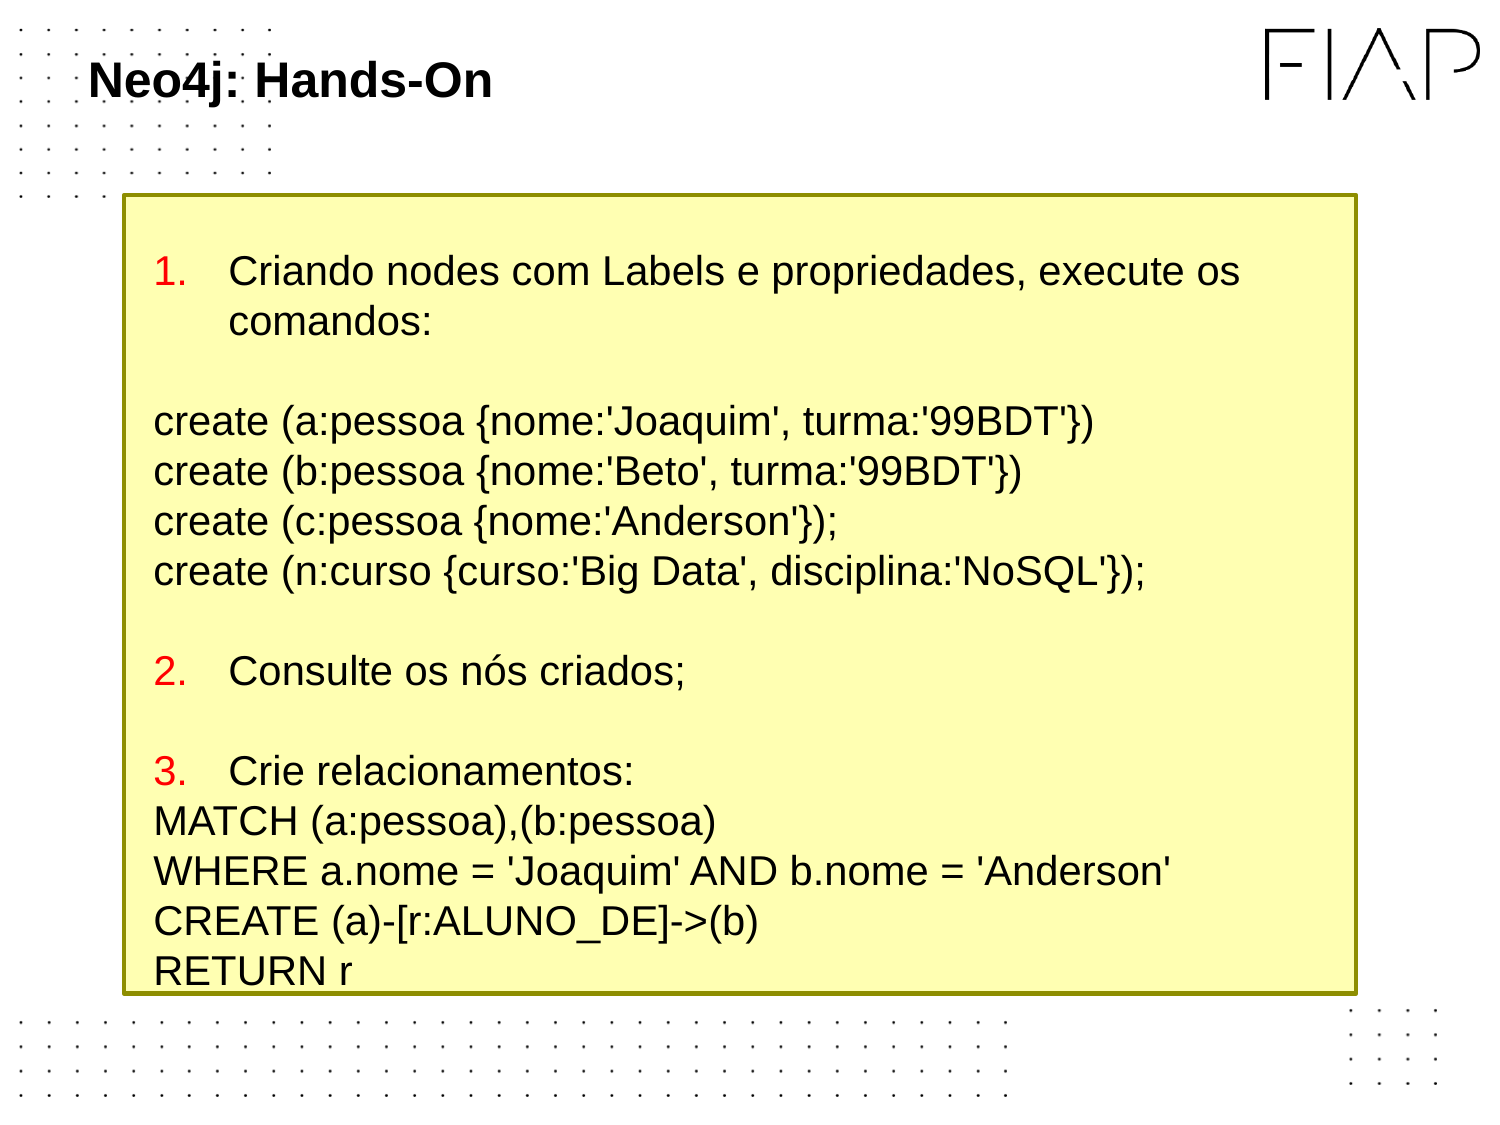

# Neo4j: Hands-On

Criando nodes com Labels e propriedades, execute os comandos:

create (a:pessoa {nome:'Joaquim', turma:'99BDT'})
create (b:pessoa {nome:'Beto', turma:'99BDT'})
create (c:pessoa {nome:'Anderson'});
create (n:curso {curso:'Big Data', disciplina:'NoSQL'});

Consulte os nós criados;

Crie relacionamentos:
MATCH (a:pessoa),(b:pessoa)
WHERE a.nome = 'Joaquim' AND b.nome = 'Anderson'
CREATE (a)-[r:ALUNO_DE]->(b)
RETURN r